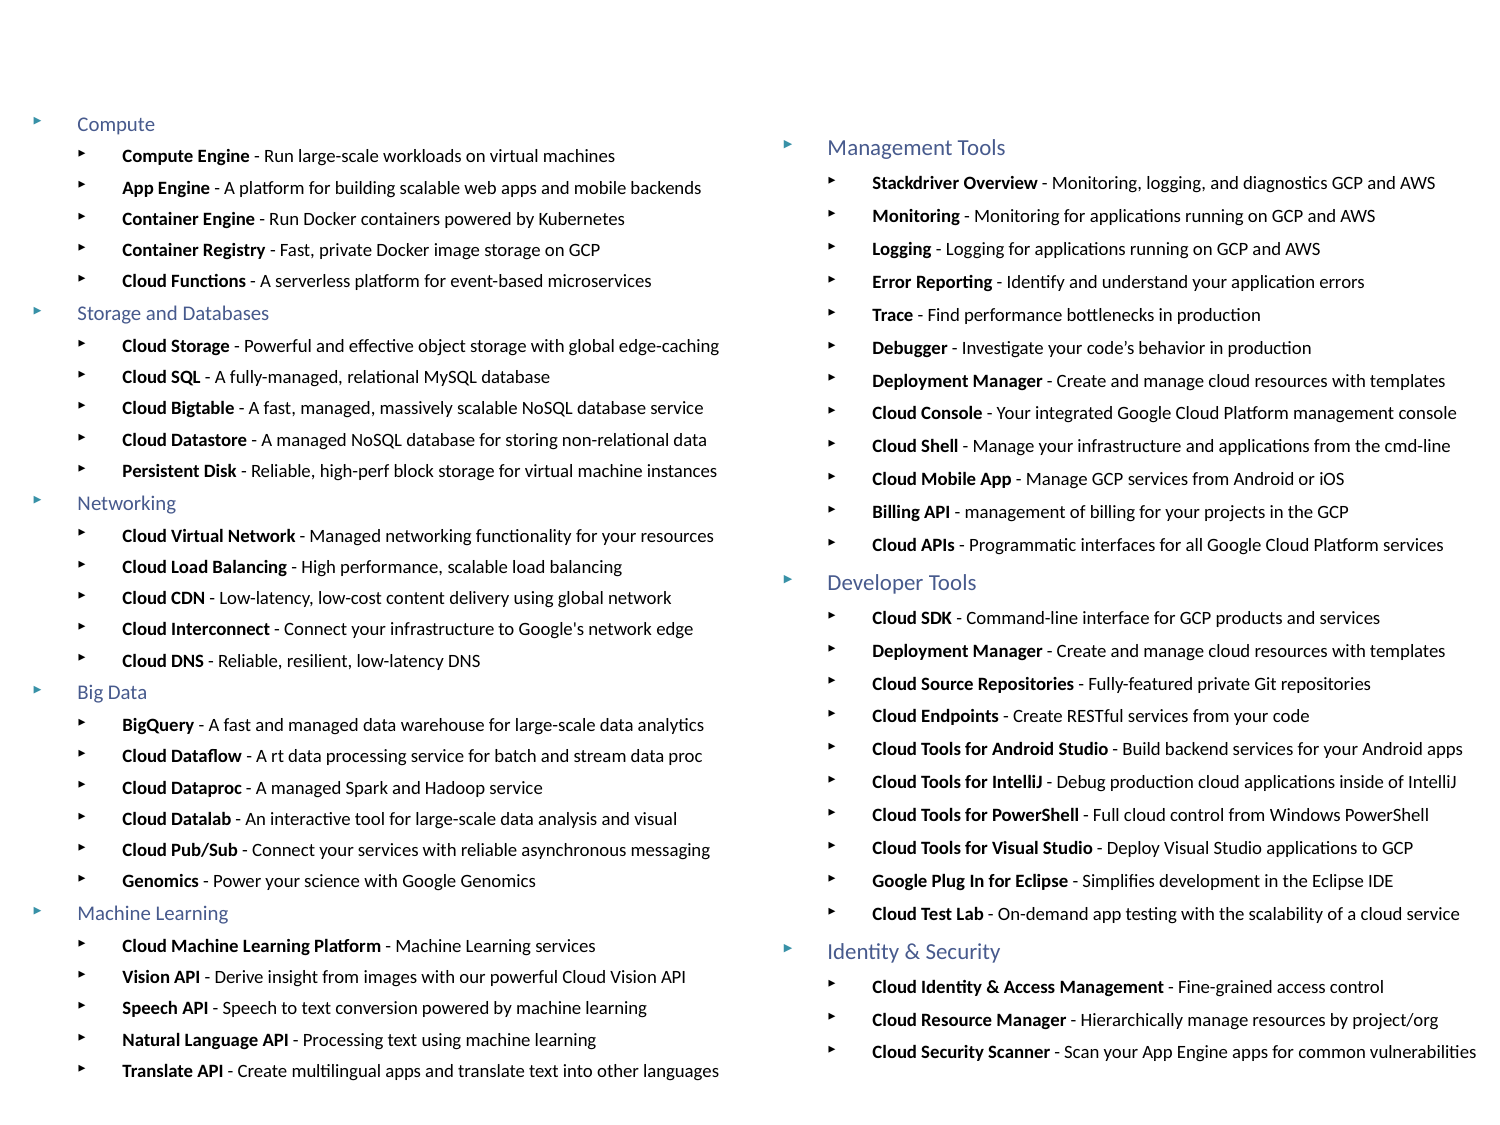

# Google Cloud Platform
Compute
Compute Engine - Run large-scale workloads on virtual machines
App Engine - A platform for building scalable web apps and mobile backends
Container Engine - Run Docker containers powered by Kubernetes
Container Registry - Fast, private Docker image storage on GCP
Cloud Functions - A serverless platform for event-based microservices
Storage and Databases
Cloud Storage - Powerful and effective object storage with global edge-caching
Cloud SQL - A fully-managed, relational MySQL database
Cloud Bigtable - A fast, managed, massively scalable NoSQL database service
Cloud Datastore - A managed NoSQL database for storing non-relational data
Persistent Disk - Reliable, high-perf block storage for virtual machine instances
Networking
Cloud Virtual Network - Managed networking functionality for your resources
Cloud Load Balancing - High performance, scalable load balancing
Cloud CDN - Low-latency, low-cost content delivery using global network
Cloud Interconnect - Connect your infrastructure to Google's network edge
Cloud DNS - Reliable, resilient, low-latency DNS
Big Data
BigQuery - A fast and managed data warehouse for large-scale data analytics
Cloud Dataflow - A rt data processing service for batch and stream data proc
Cloud Dataproc - A managed Spark and Hadoop service
Cloud Datalab - An interactive tool for large-scale data analysis and visual
Cloud Pub/Sub - Connect your services with reliable asynchronous messaging
Genomics - Power your science with Google Genomics
Machine Learning
Cloud Machine Learning Platform - Machine Learning services
Vision API - Derive insight from images with our powerful Cloud Vision API
Speech API - Speech to text conversion powered by machine learning
Natural Language API - Processing text using machine learning
Translate API - Create multilingual apps and translate text into other languages
Management Tools
Stackdriver Overview - Monitoring, logging, and diagnostics GCP and AWS
Monitoring - Monitoring for applications running on GCP and AWS
Logging - Logging for applications running on GCP and AWS
Error Reporting - Identify and understand your application errors
Trace - Find performance bottlenecks in production
Debugger - Investigate your code’s behavior in production
Deployment Manager - Create and manage cloud resources with templates
Cloud Console - Your integrated Google Cloud Platform management console
Cloud Shell - Manage your infrastructure and applications from the cmd-line
Cloud Mobile App - Manage GCP services from Android or iOS
Billing API - management of billing for your projects in the GCP
Cloud APIs - Programmatic interfaces for all Google Cloud Platform services
Developer Tools
Cloud SDK - Command-line interface for GCP products and services
Deployment Manager - Create and manage cloud resources with templates
Cloud Source Repositories - Fully-featured private Git repositories
Cloud Endpoints - Create RESTful services from your code
Cloud Tools for Android Studio - Build backend services for your Android apps
Cloud Tools for IntelliJ - Debug production cloud applications inside of IntelliJ
Cloud Tools for PowerShell - Full cloud control from Windows PowerShell
Cloud Tools for Visual Studio - Deploy Visual Studio applications to GCP
Google Plug In for Eclipse - Simplifies development in the Eclipse IDE
Cloud Test Lab - On-demand app testing with the scalability of a cloud service
Identity & Security
Cloud Identity & Access Management - Fine-grained access control
Cloud Resource Manager - Hierarchically manage resources by project/org
Cloud Security Scanner - Scan your App Engine apps for common vulnerabilities